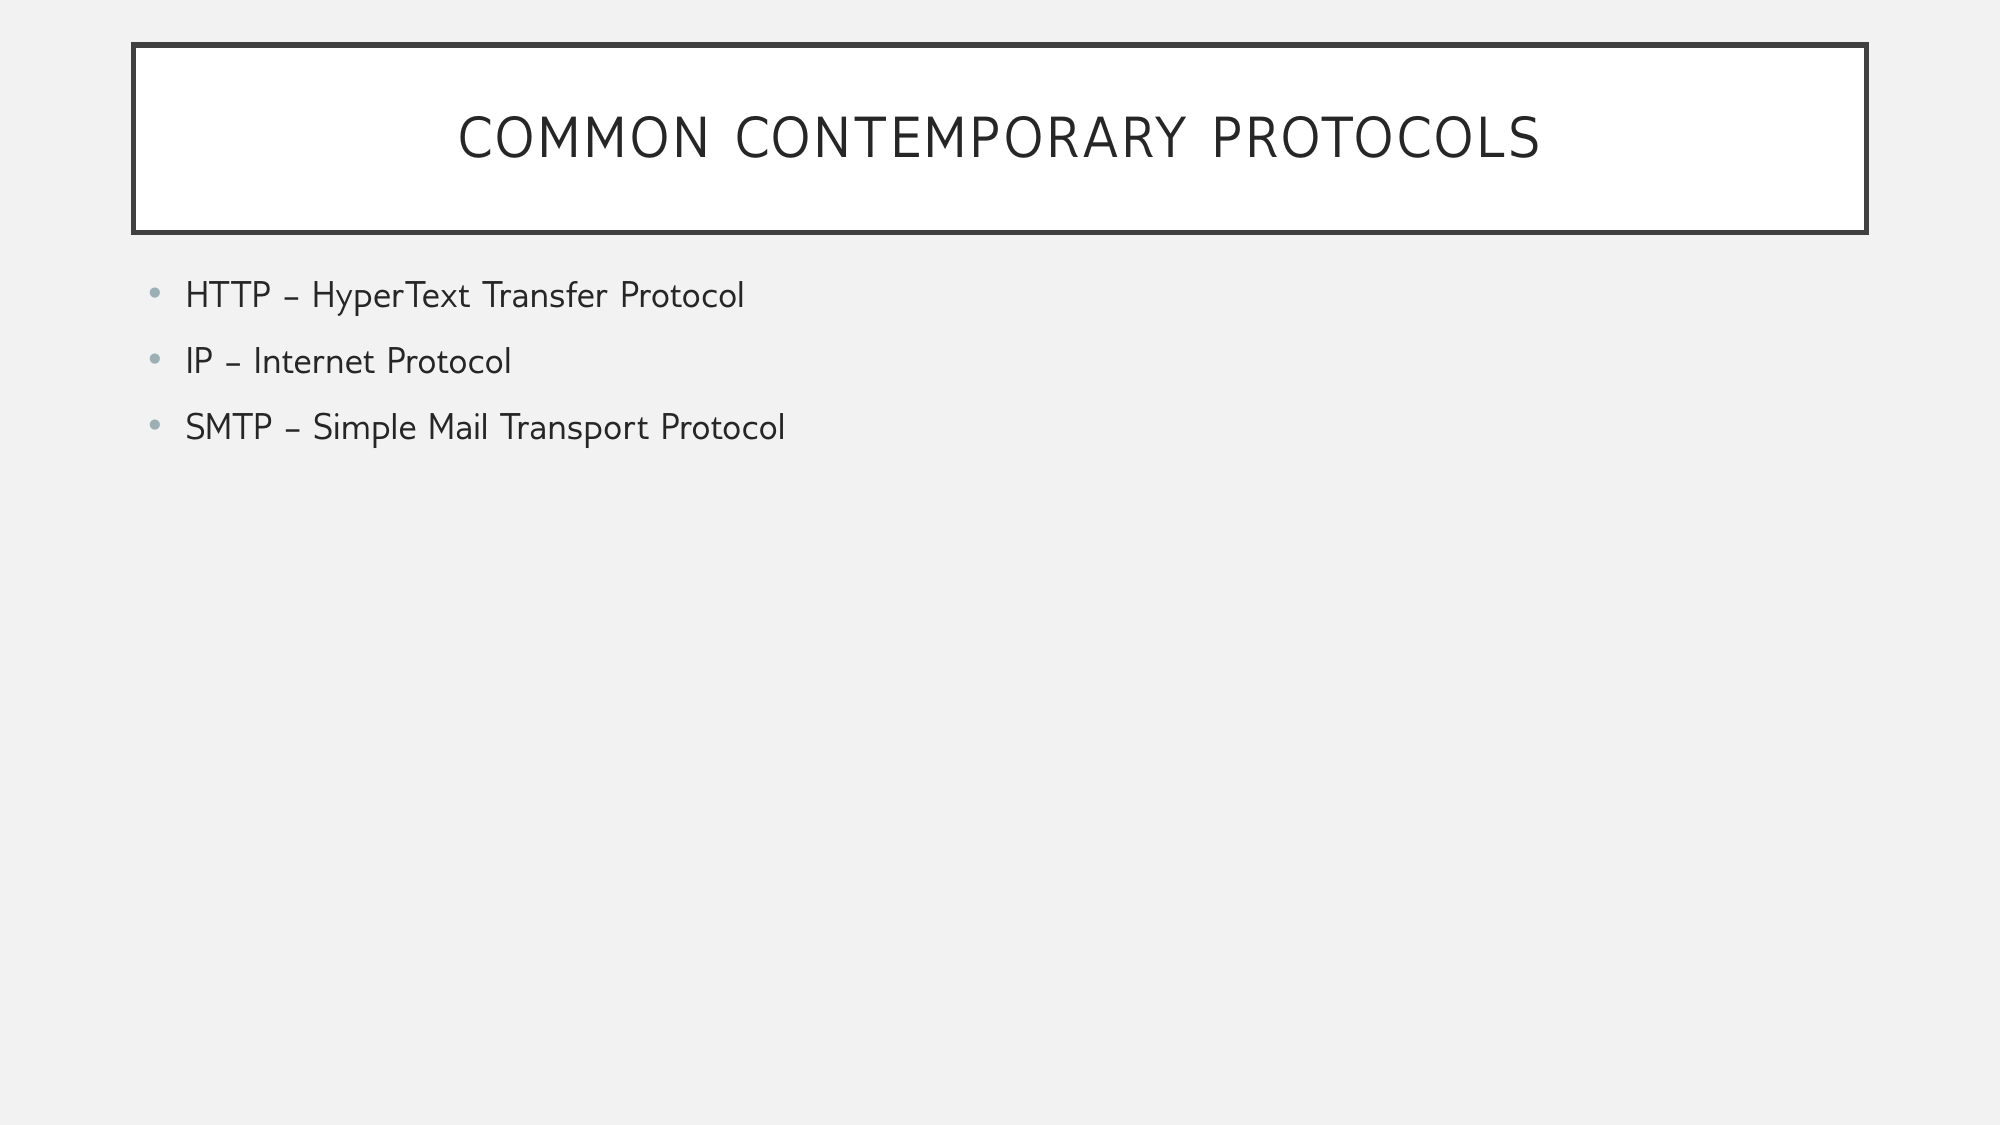

# Common Contemporary Protocols
HTTP – HyperText Transfer Protocol
IP – Internet Protocol
SMTP – Simple Mail Transport Protocol